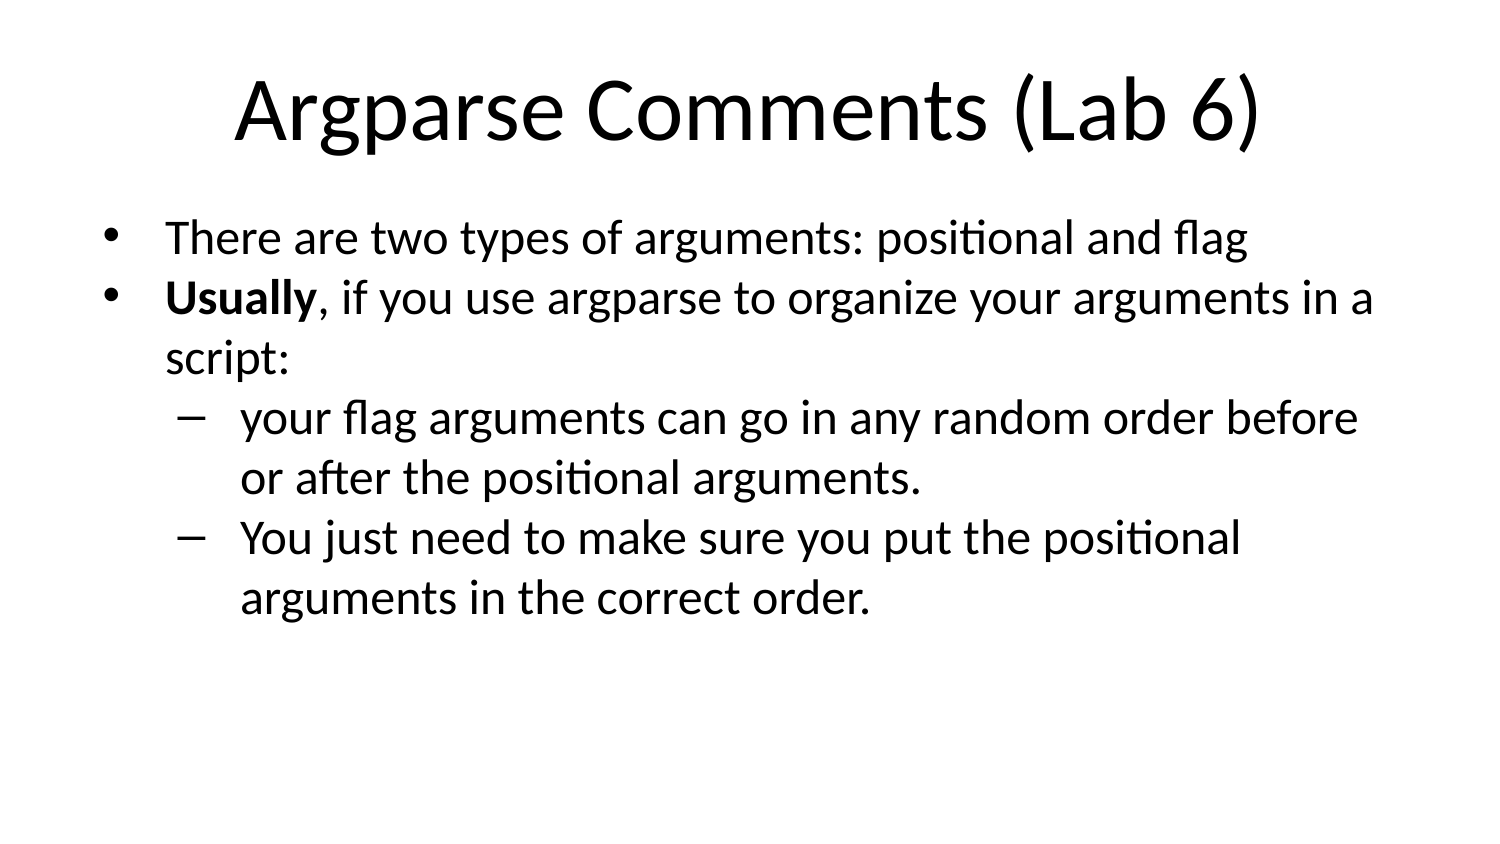

# Argparse Comments (Lab 6)
There are two types of arguments: positional and flag
Usually, if you use argparse to organize your arguments in a script:
your flag arguments can go in any random order before or after the positional arguments.
You just need to make sure you put the positional arguments in the correct order.